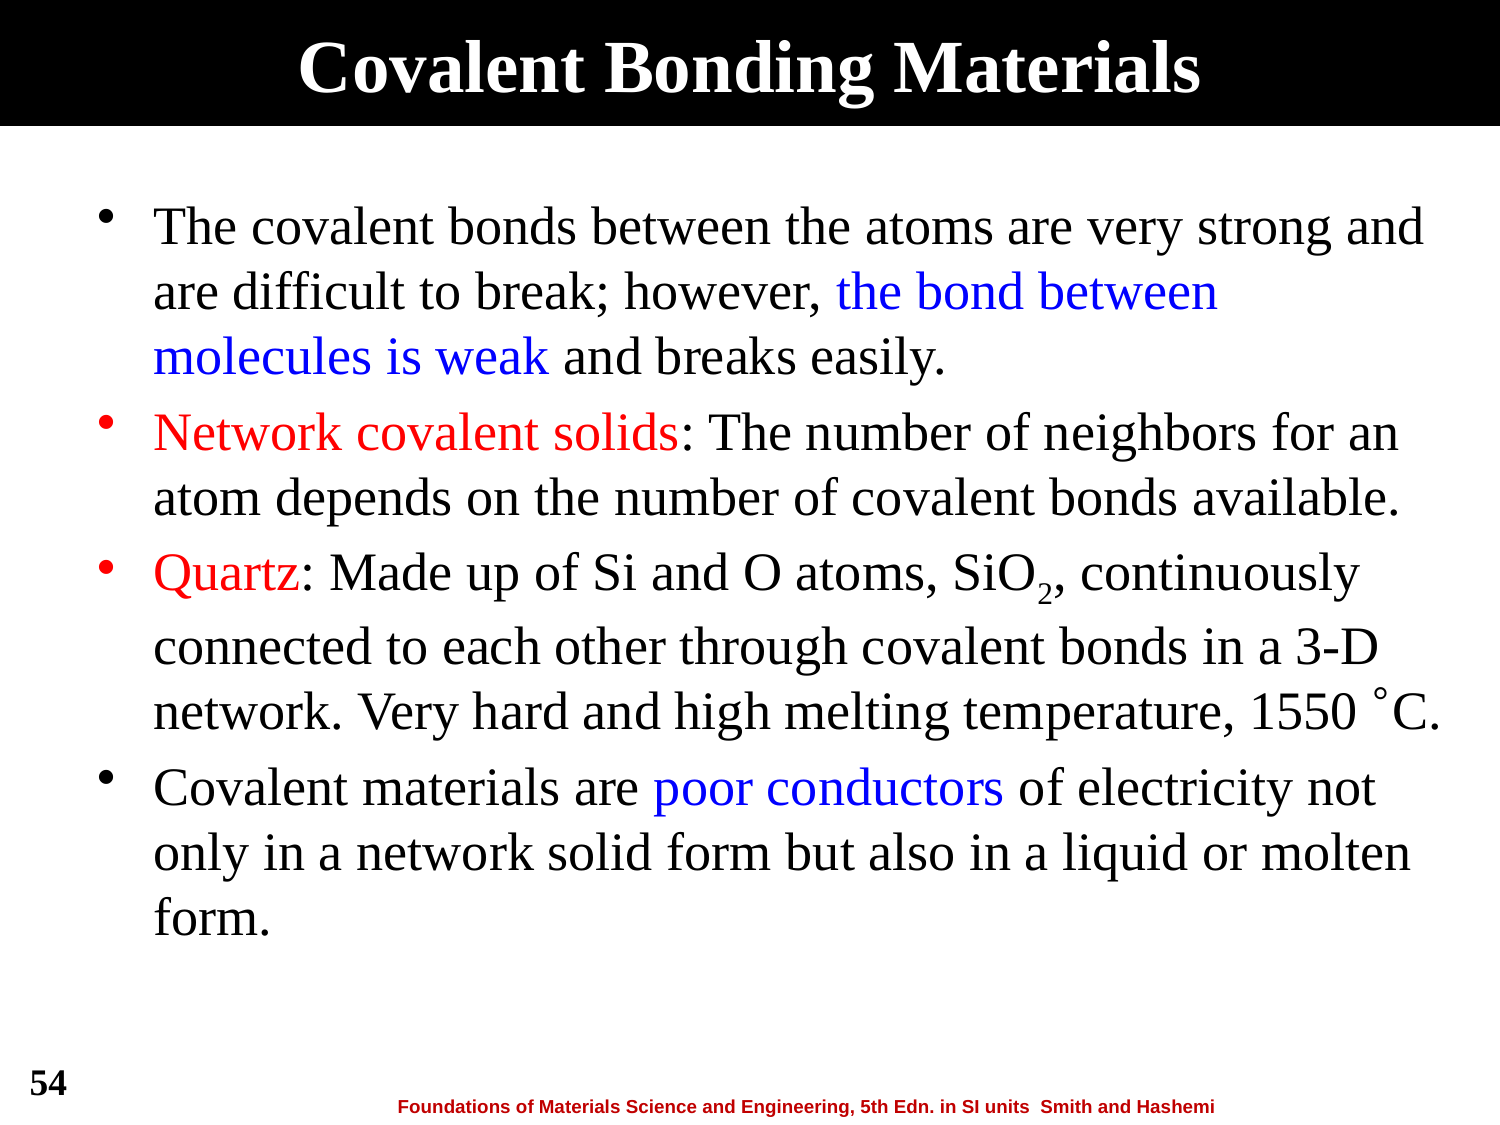

# Covalent Bonding Materials
The covalent bonds between the atoms are very strong and are difficult to break; however, the bond between molecules is weak and breaks easily.
Network covalent solids: The number of neighbors for an atom depends on the number of covalent bonds available.
Quartz: Made up of Si and O atoms, SiO2, continuously connected to each other through covalent bonds in a 3-D network. Very hard and high melting temperature, 1550 °C.
Covalent materials are poor conductors of electricity not only in a network solid form but also in a liquid or molten form.
54